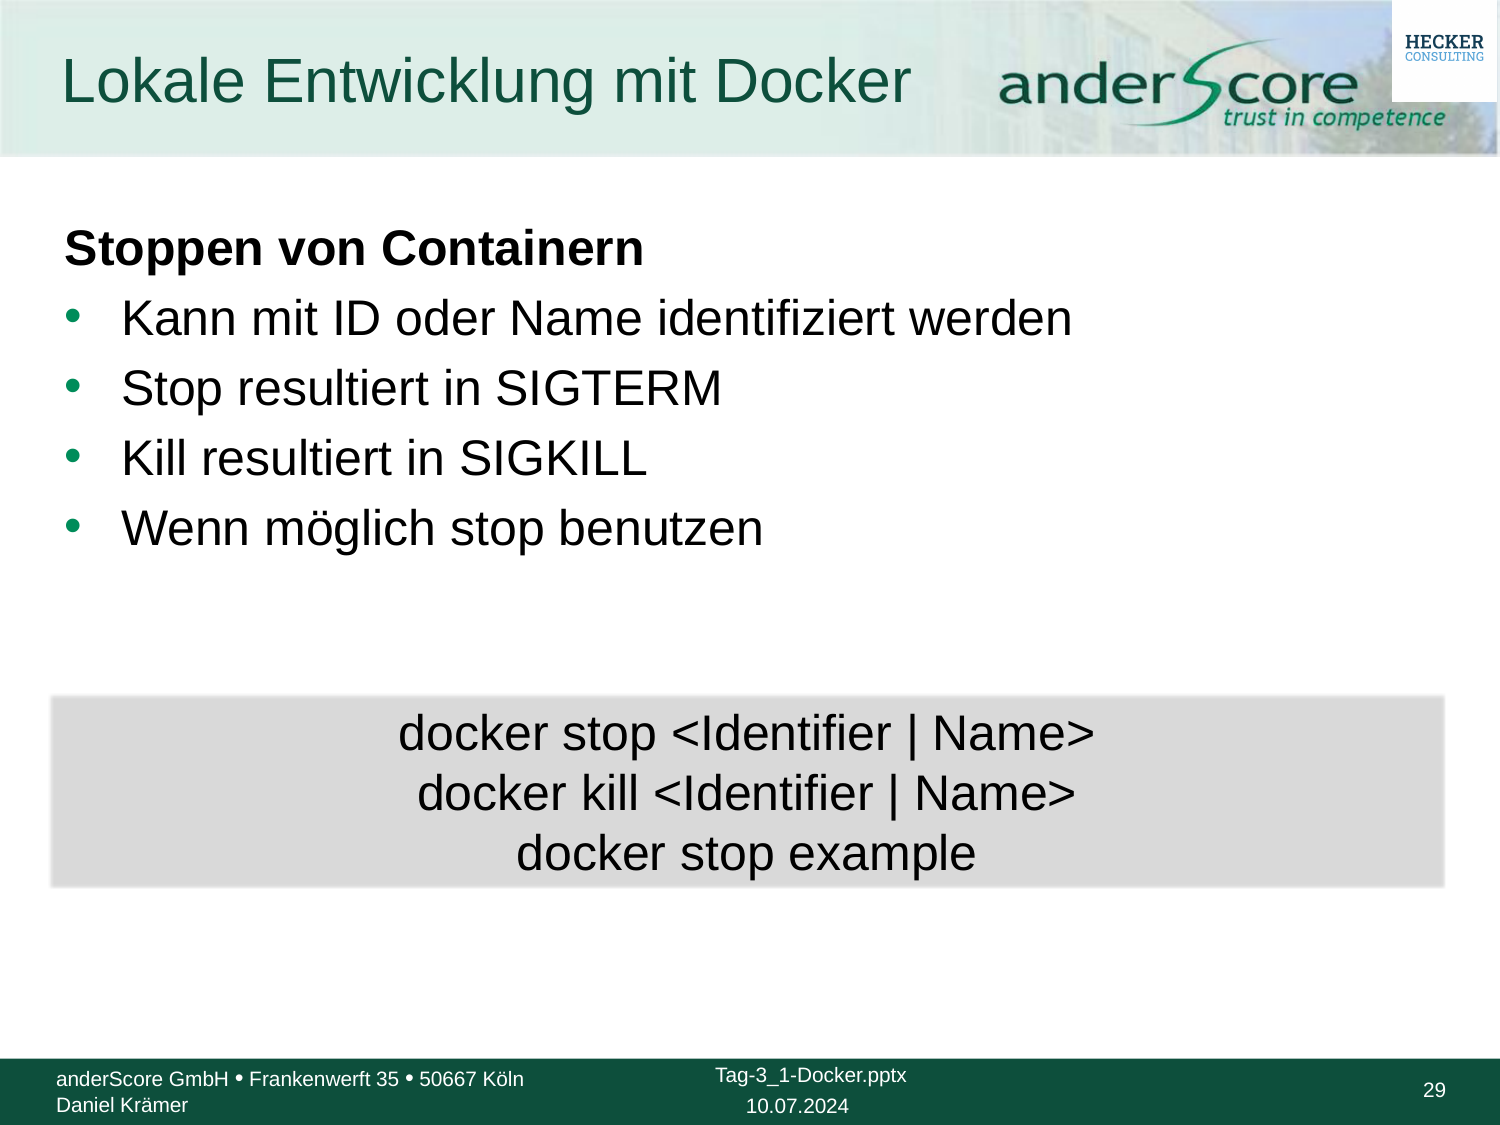

# Lokale Entwicklung mit Docker
Stoppen von Containern
Kann mit ID oder Name identifiziert werden
Stop resultiert in SIGTERM
Kill resultiert in SIGKILL
Wenn möglich stop benutzen
docker stop <Identifier | Name>
docker kill <Identifier | Name>
docker stop example